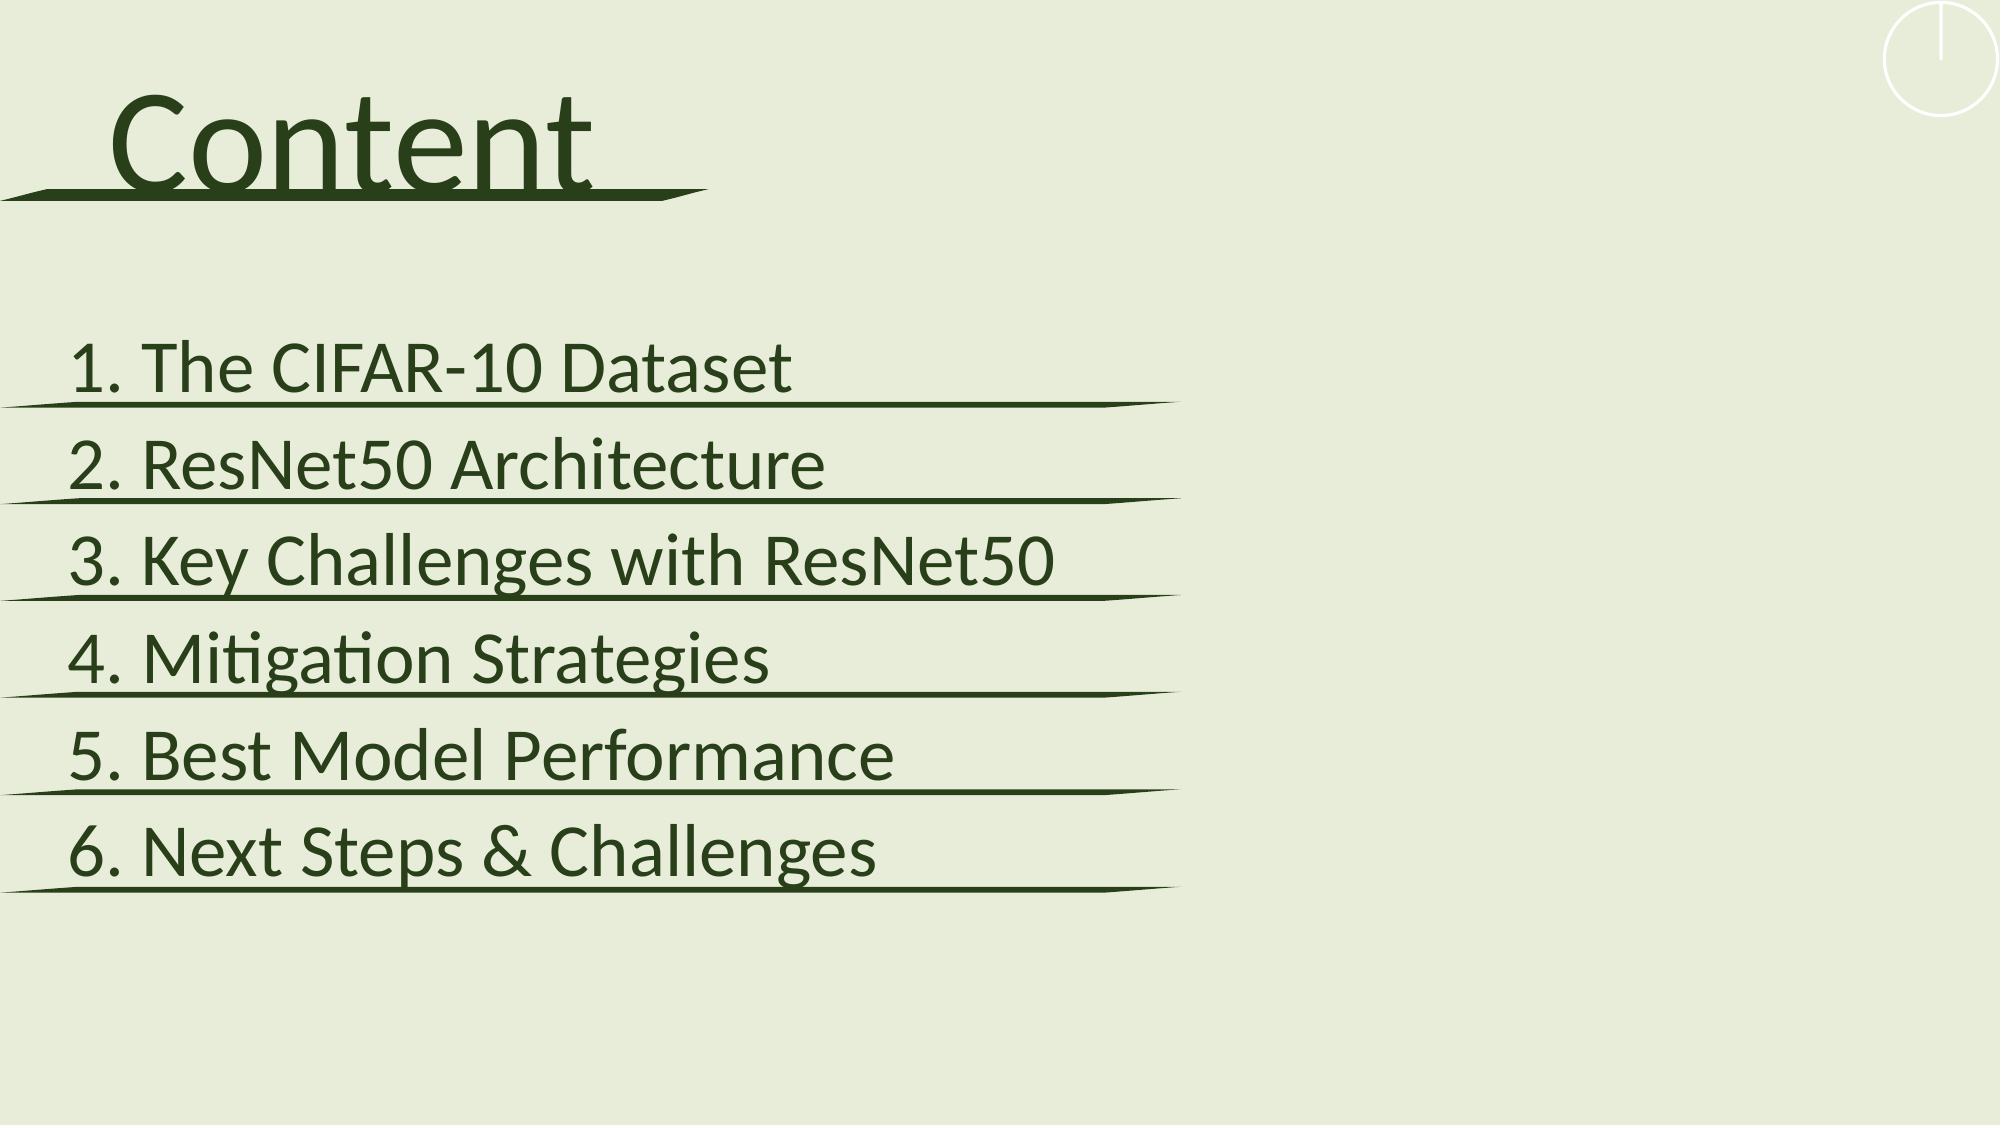

### Chart

| Category |  |
|---|---|
Content

1. The CIFAR-10 Dataset

2. ResNet50 Architecture

3. Key Challenges with ResNet50

4. Mitigation Strategies

5. Best Model Performance

6. Next Steps & Challenges